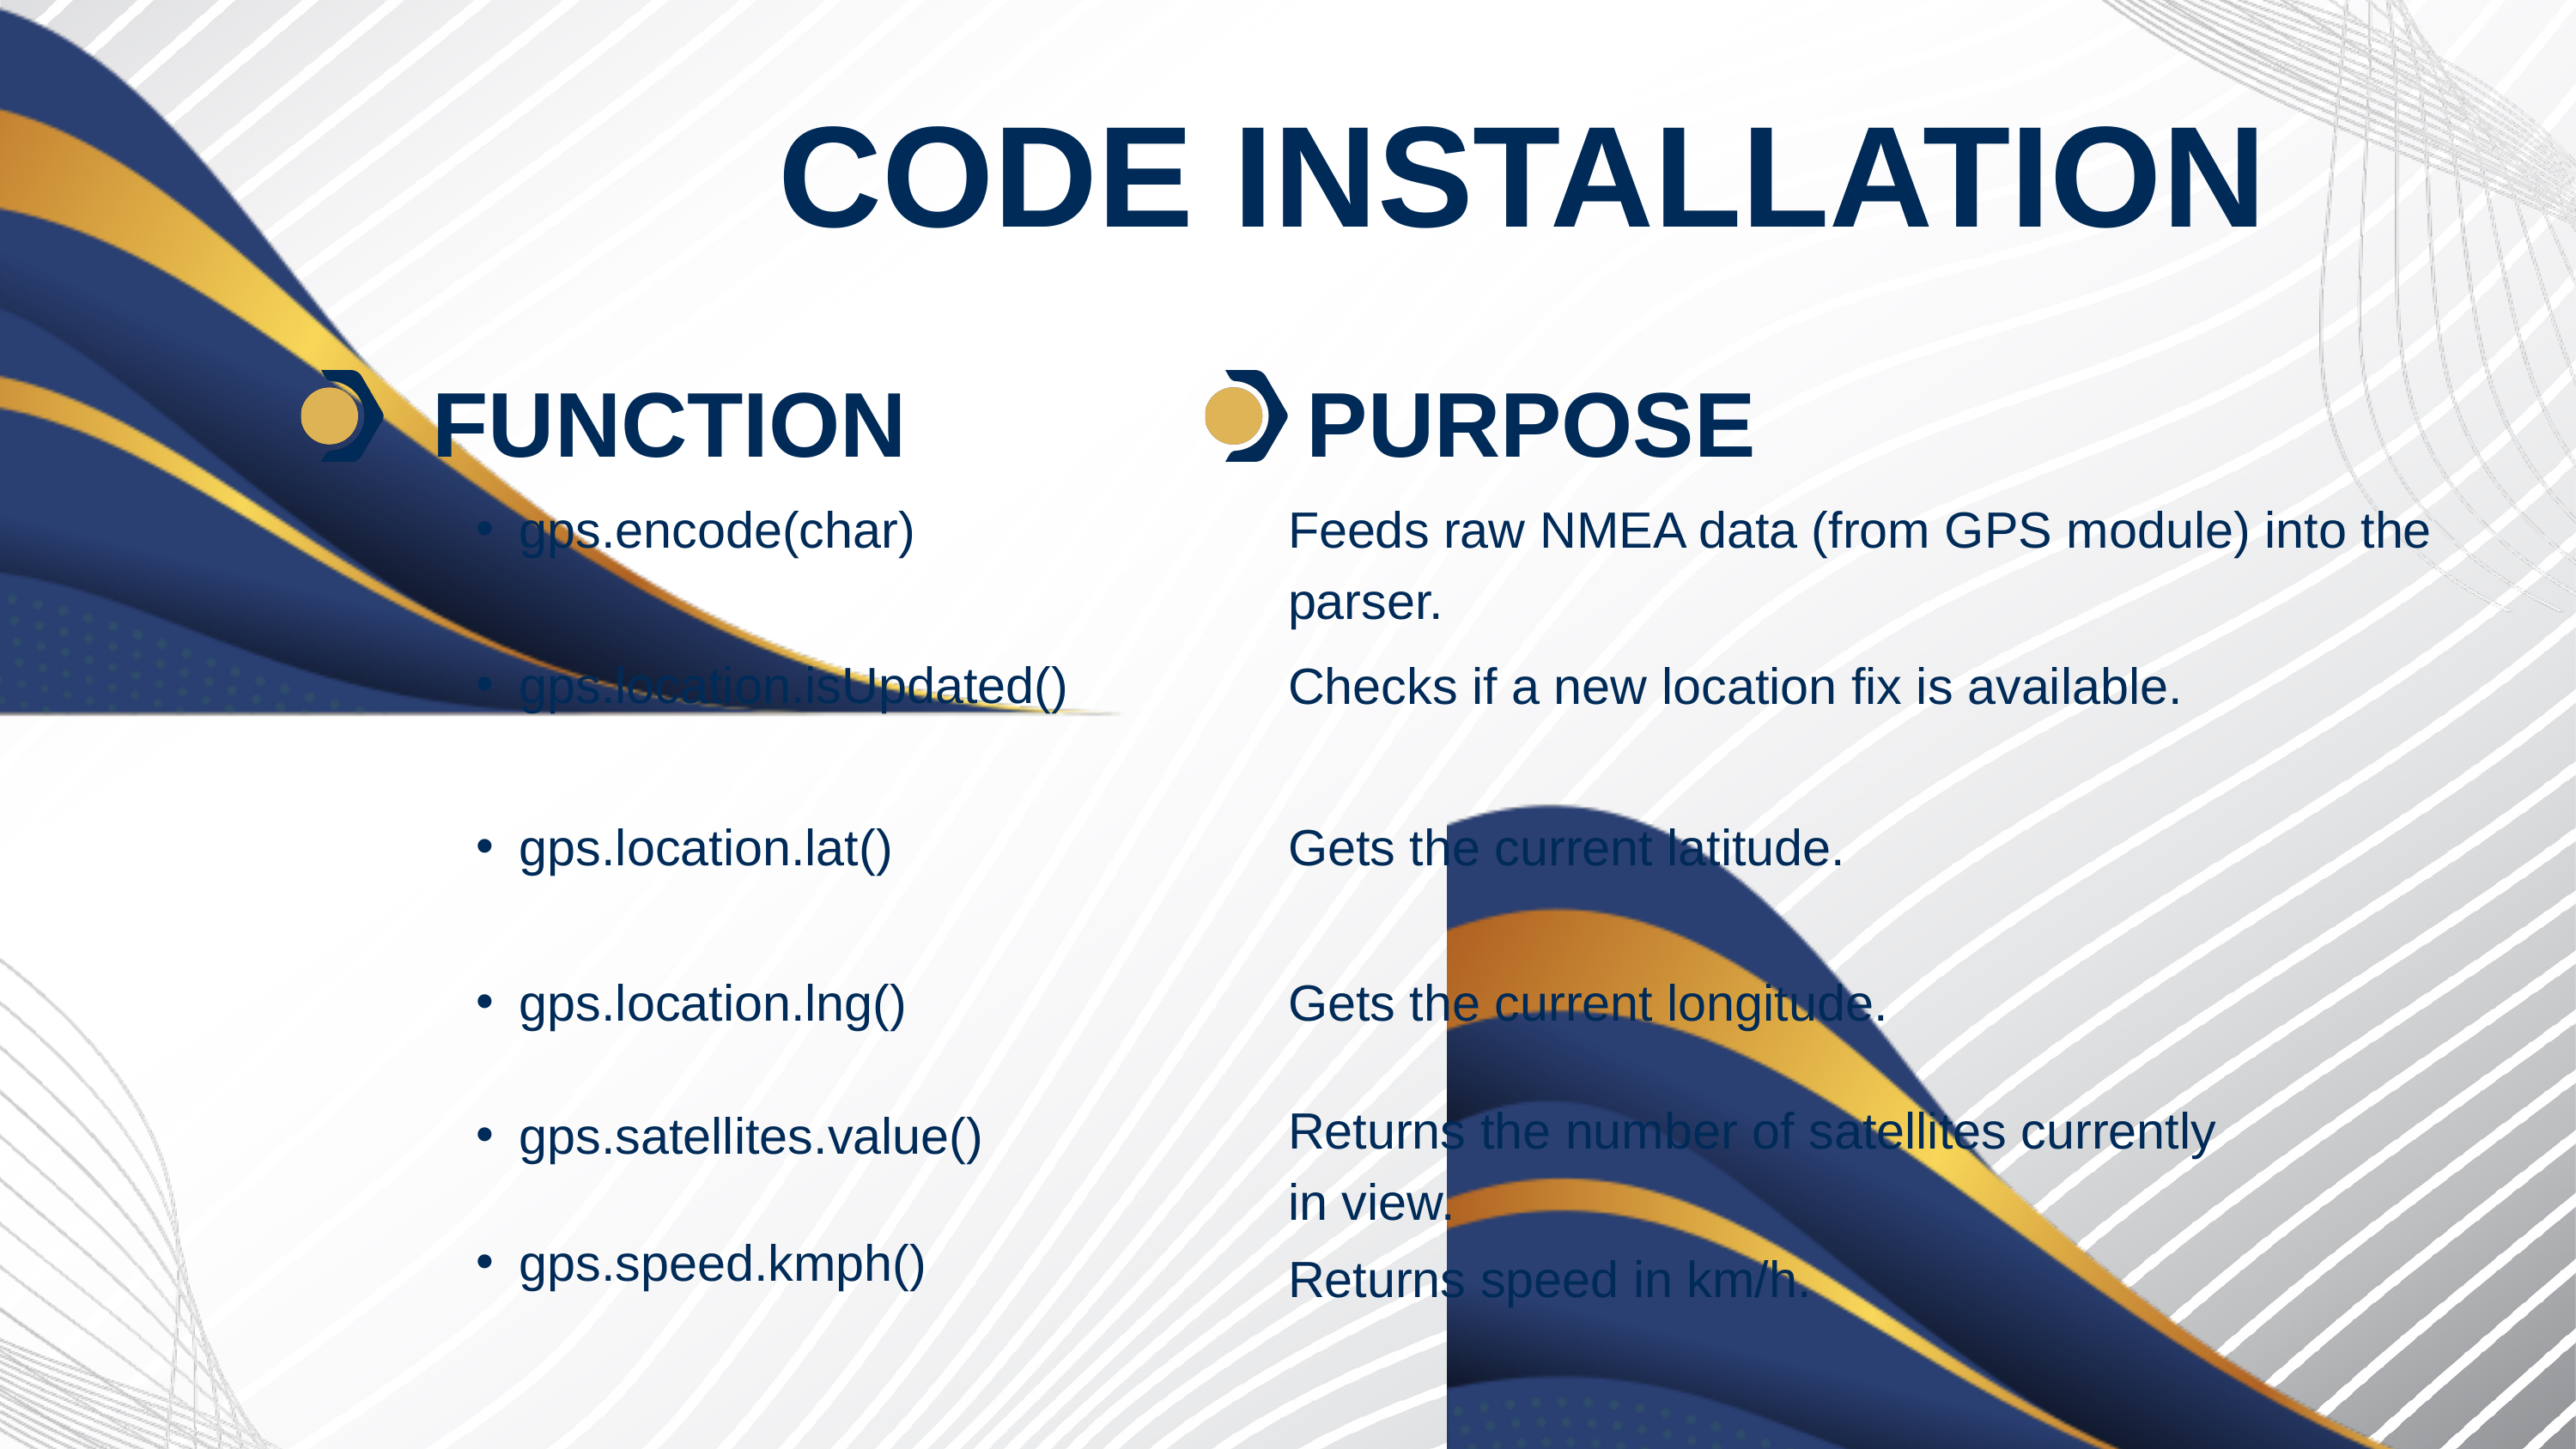

CODE INSTALLATION
FUNCTION
PURPOSE

gps.encode(char)
Feeds raw NMEA data (from GPS module) into the parser.
gps.location.isUpdated()
Checks if a new location fix is available.

gps.location.lat()
Gets the current latitude.

gps.location.lng()
Gets the current longitude.
Returns the number of satellites currently in view.
gps.satellites.value()
gps.speed.kmph()
Returns speed in km/h.